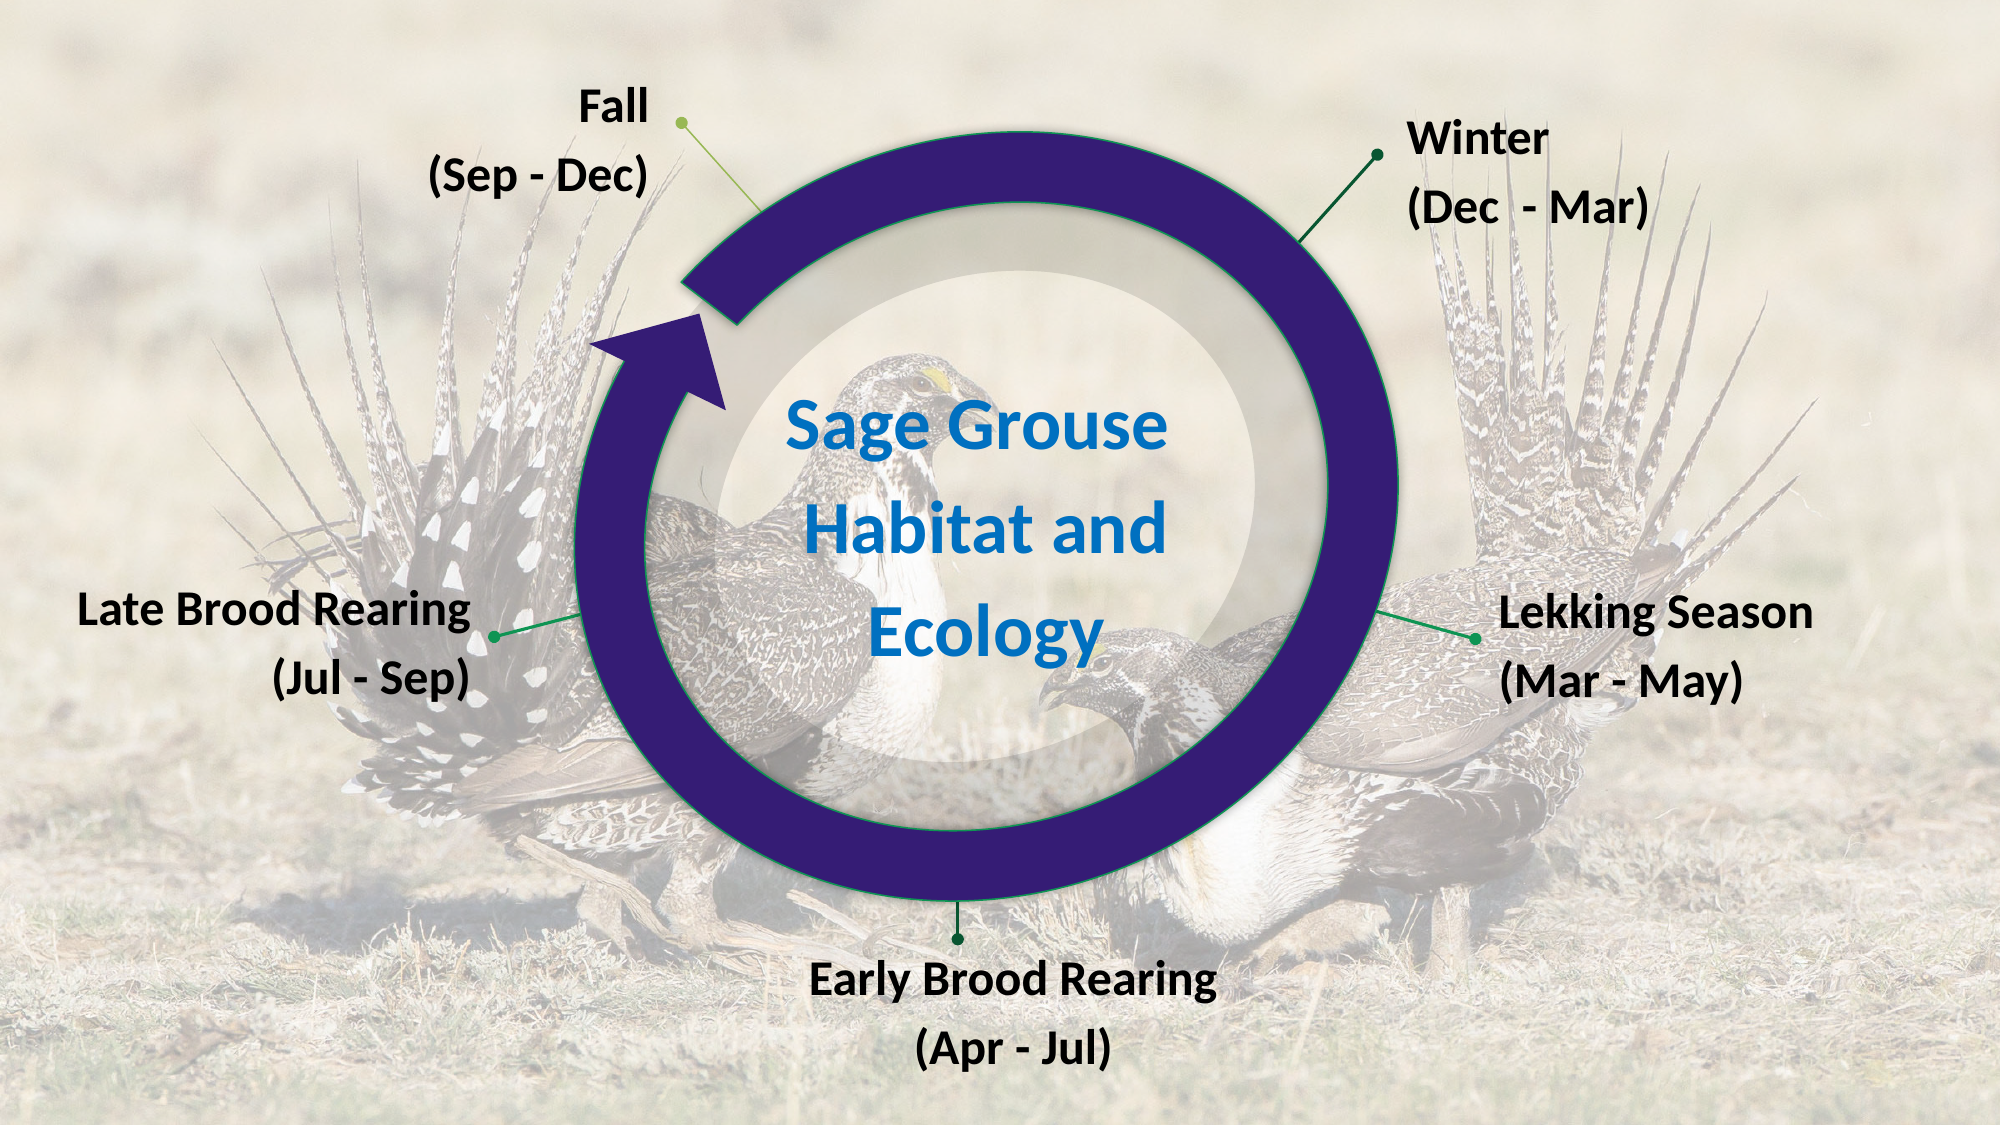

Fall
(Sep - Dec)

Winter
(Dec  - Mar)

Sage Grouse
Habitat and Ecology
Late Brood Rearing
(Jul - Sep)

Lekking Season
(Mar - May)

Early Brood Rearing (Apr - Jul)